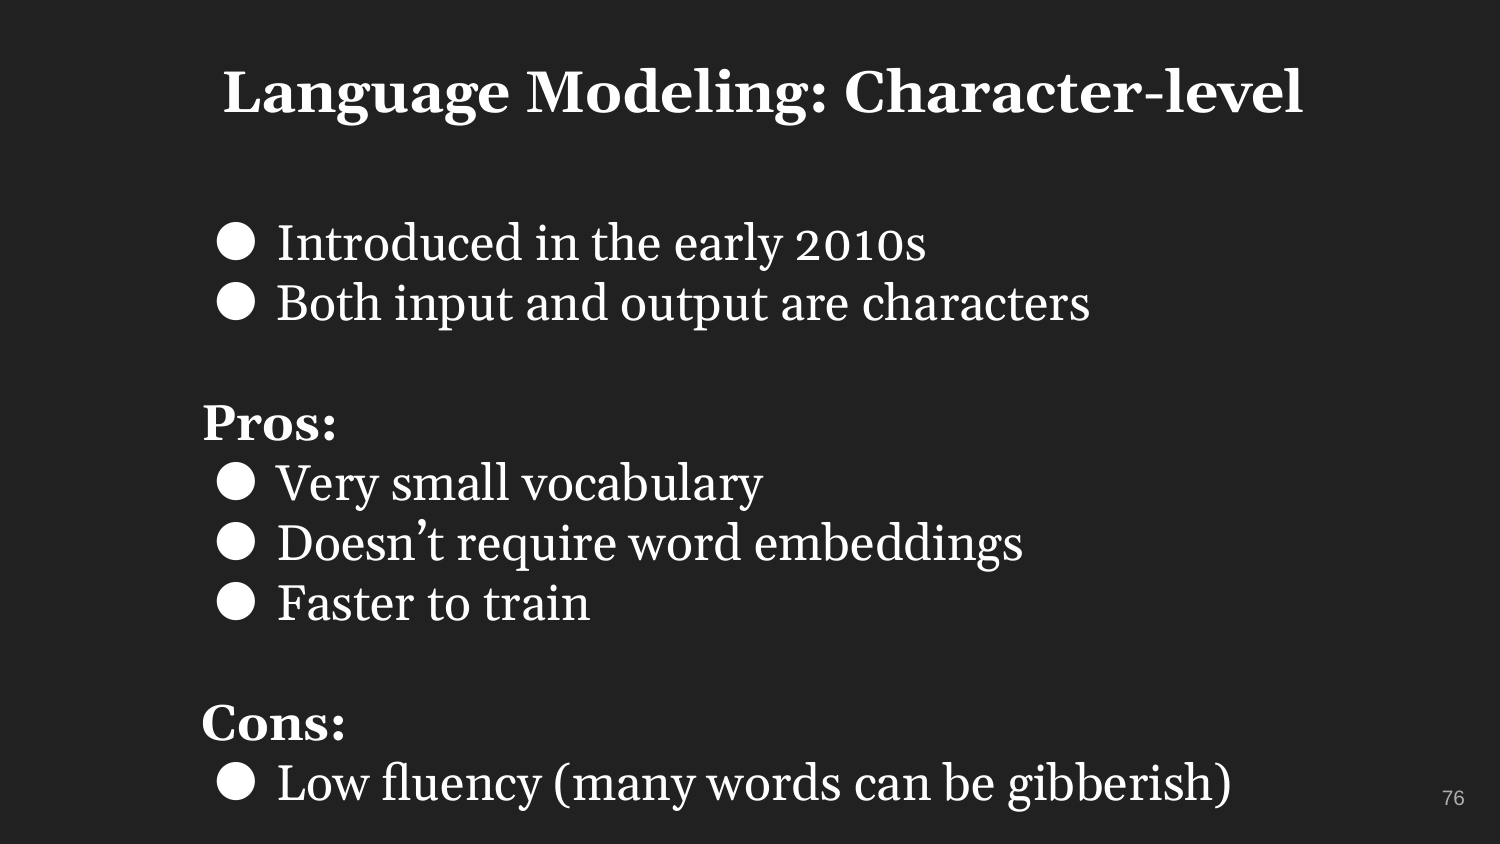

# Language Modeling: Character-level
Introduced in the early 2010s
Both input and output are characters

Pros:
Very small vocabulary
Doesn’t require word embeddings
Faster to train

Cons:
Low fluency (many words can be gibberish)
76